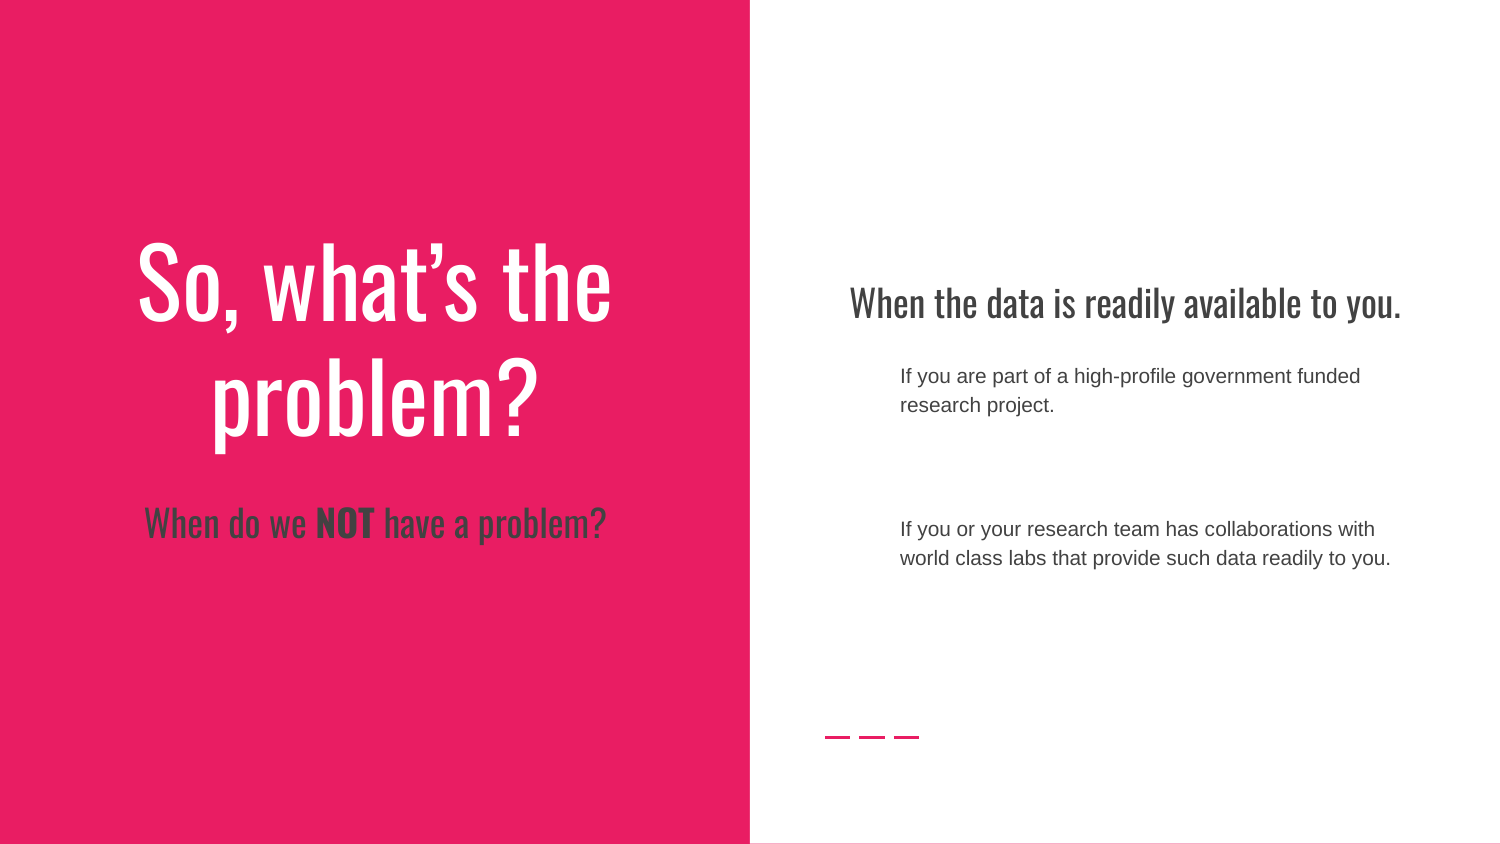

When the data is readily available to you.
If you are part of a high-profile government funded research project.

If you or your research team has collaborations with world class labs that provide such data readily to you.
# So, what’s the problem?
When do we NOT have a problem?